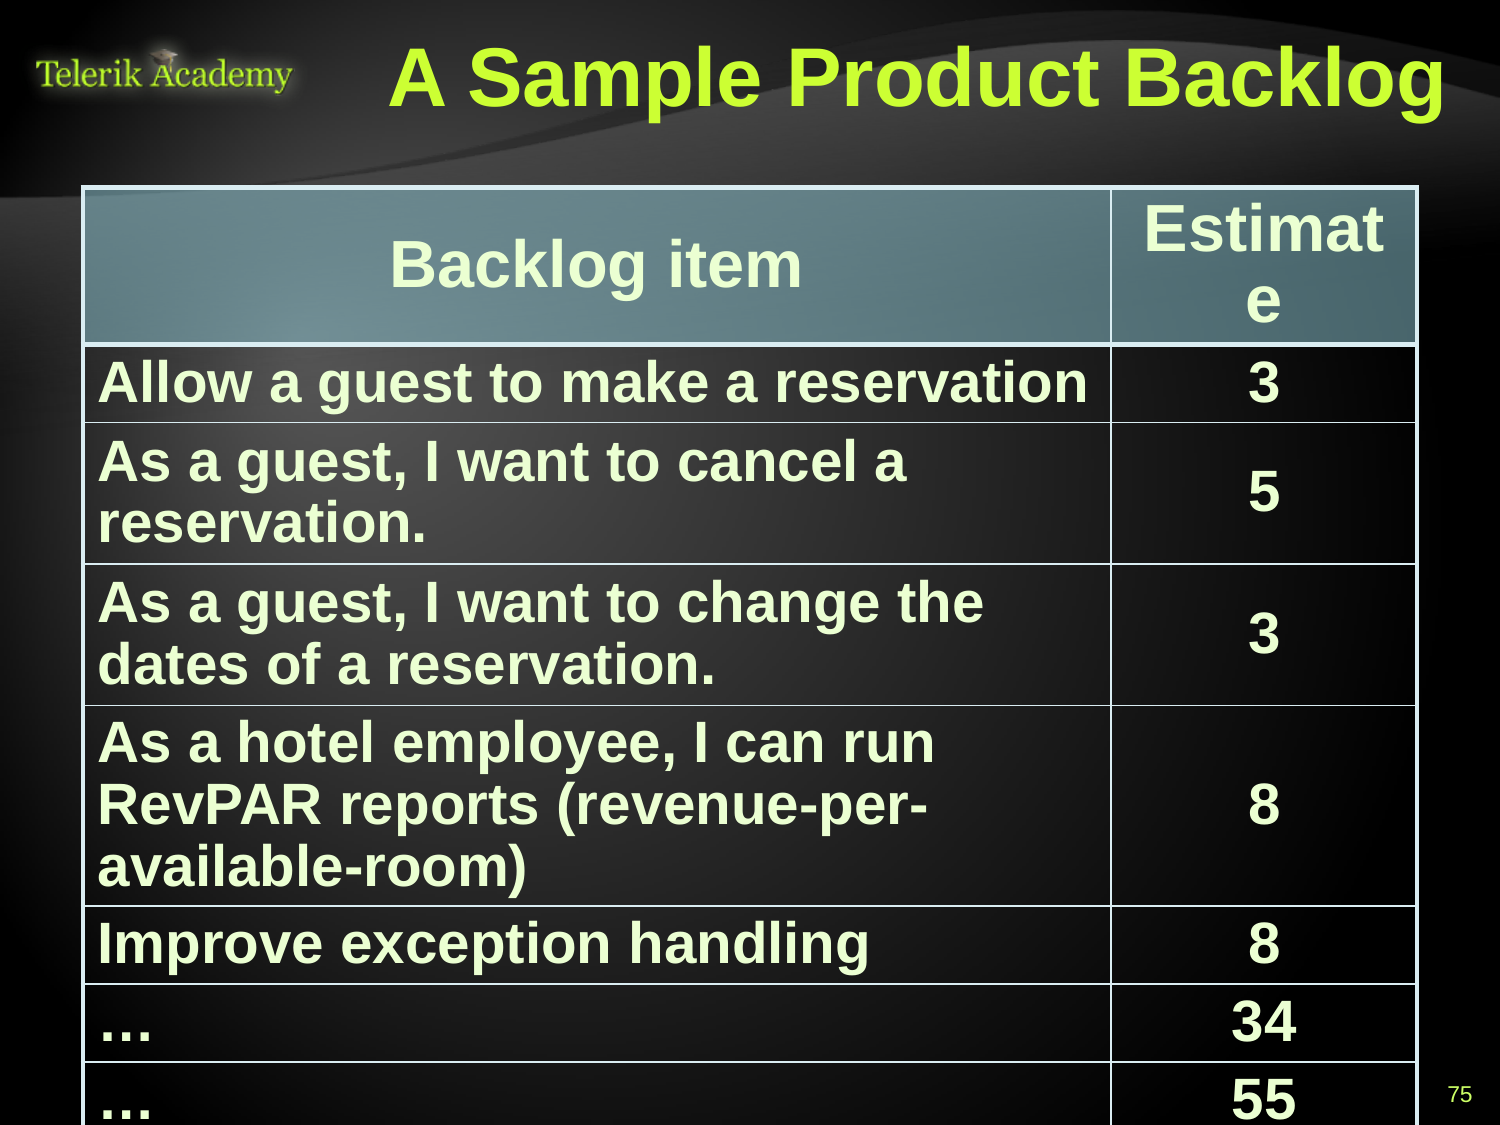

# A Sample Product Backlog
| Backlog item | Estimate |
| --- | --- |
| Allow a guest to make a reservation | 3 |
| As a guest, I want to cancel a reservation. | 5 |
| As a guest, I want to change the dates of a reservation. | 3 |
| As a hotel employee, I can run RevPAR reports (revenue-per-available-room) | 8 |
| Improve exception handling | 8 |
| … | 34 |
| … | 55 |
75